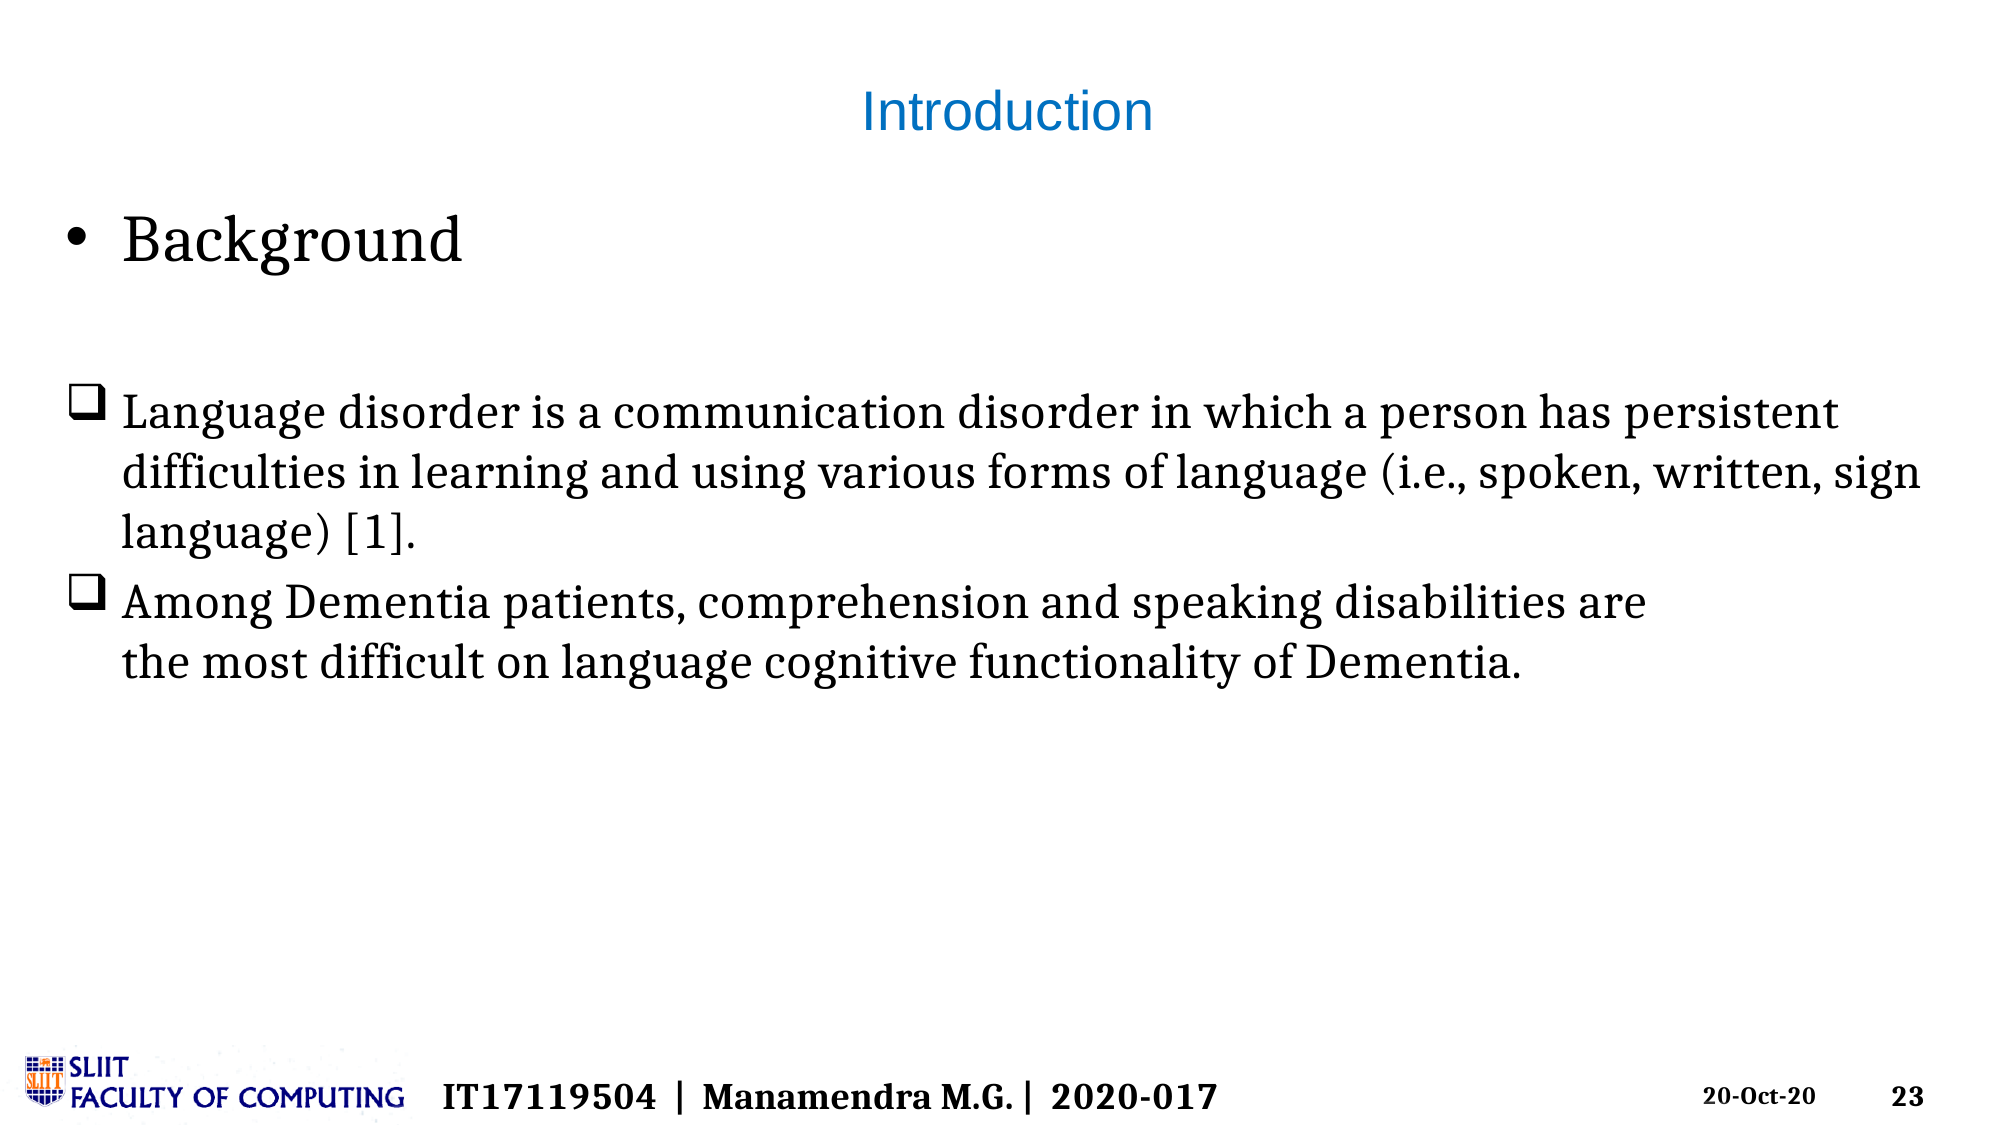

# Introduction
Background

Language disorder is a communication disorder in which a person has persistent difficulties in learning and using various forms of language (i.e., spoken, written, sign language) [1].
Among Dementia patients, comprehension and speaking disabilities are the most difficult on language cognitive functionality of Dementia.

IT17119504  |  Manamendra M.G. |  2020-017